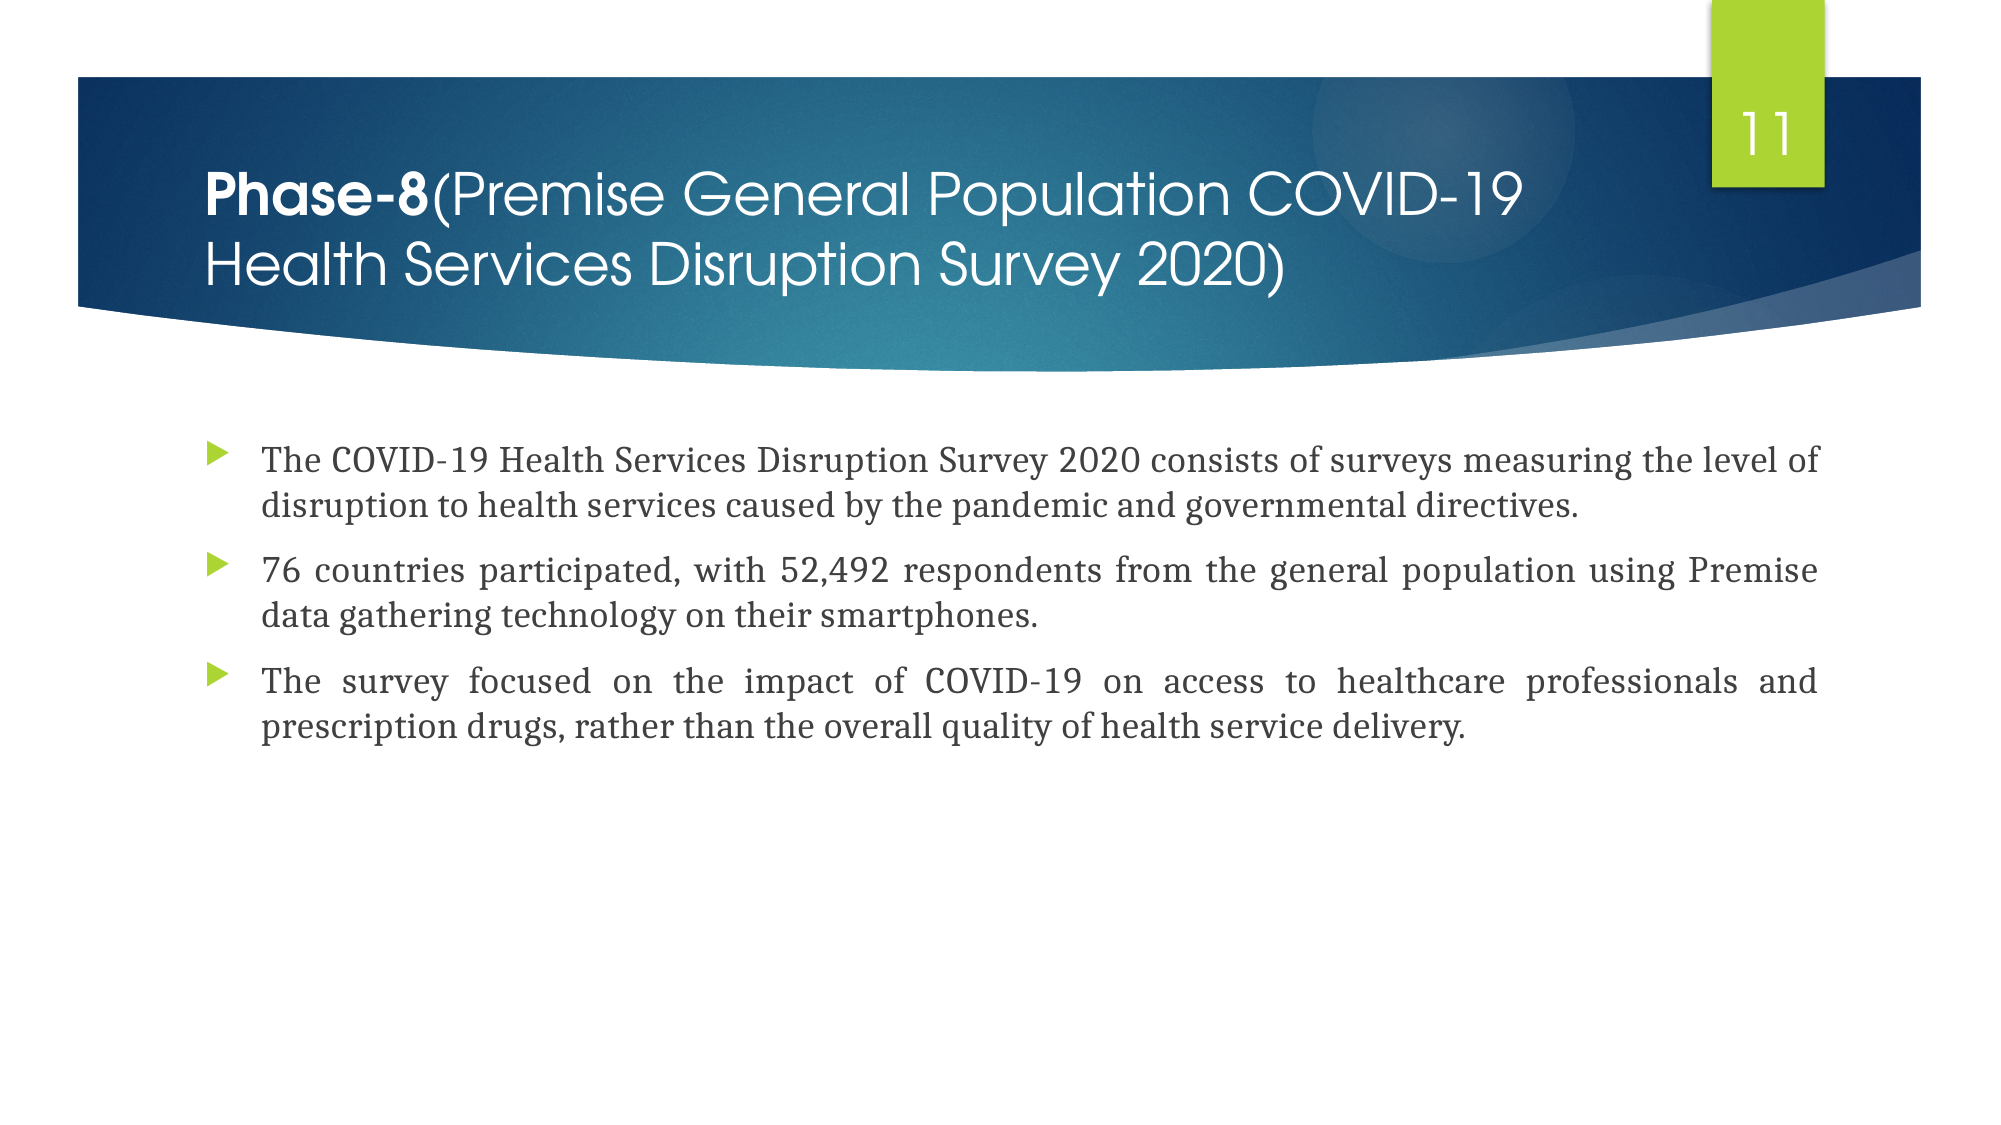

11
# Phase-8(Premise General Population COVID-19 Health Services Disruption Survey 2020)
The COVID-19 Health Services Disruption Survey 2020 consists of surveys measuring the level of disruption to health services caused by the pandemic and governmental directives.
76 countries participated, with 52,492 respondents from the general population using Premise data gathering technology on their smartphones.
The survey focused on the impact of COVID-19 on access to healthcare professionals and prescription drugs, rather than the overall quality of health service delivery.